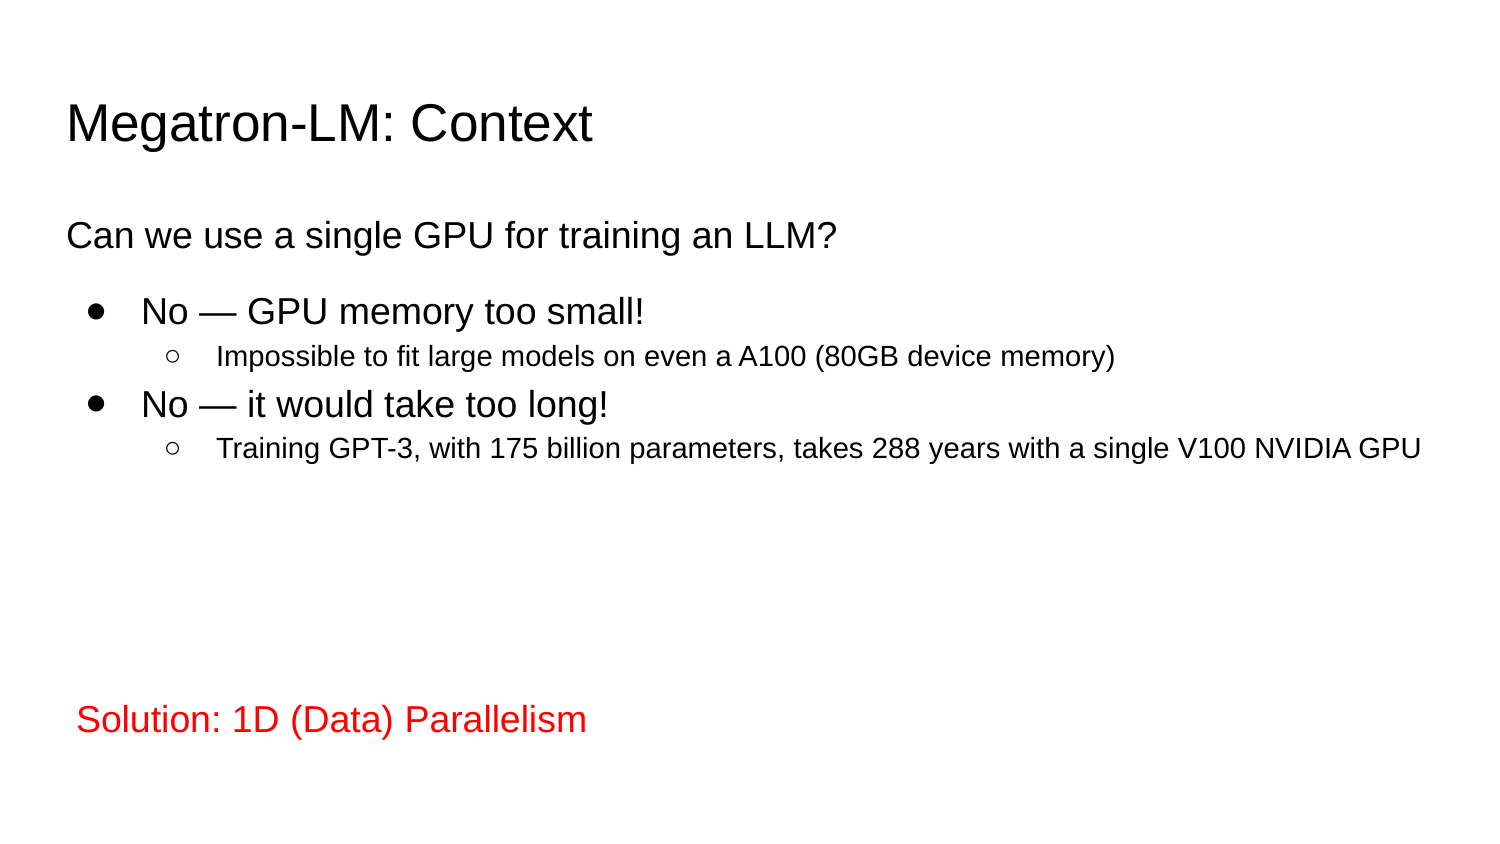

# Megatron-LM: Context

Can we use a single GPU for training an LLM?
No — GPU memory too small!
Impossible to fit large models on even a A100 (80GB device memory)
No — it would take too long!
Training GPT-3, with 175 billion parameters, takes 288 years with a single V100 NVIDIA GPU
Solution: 1D (Data) Parallelism